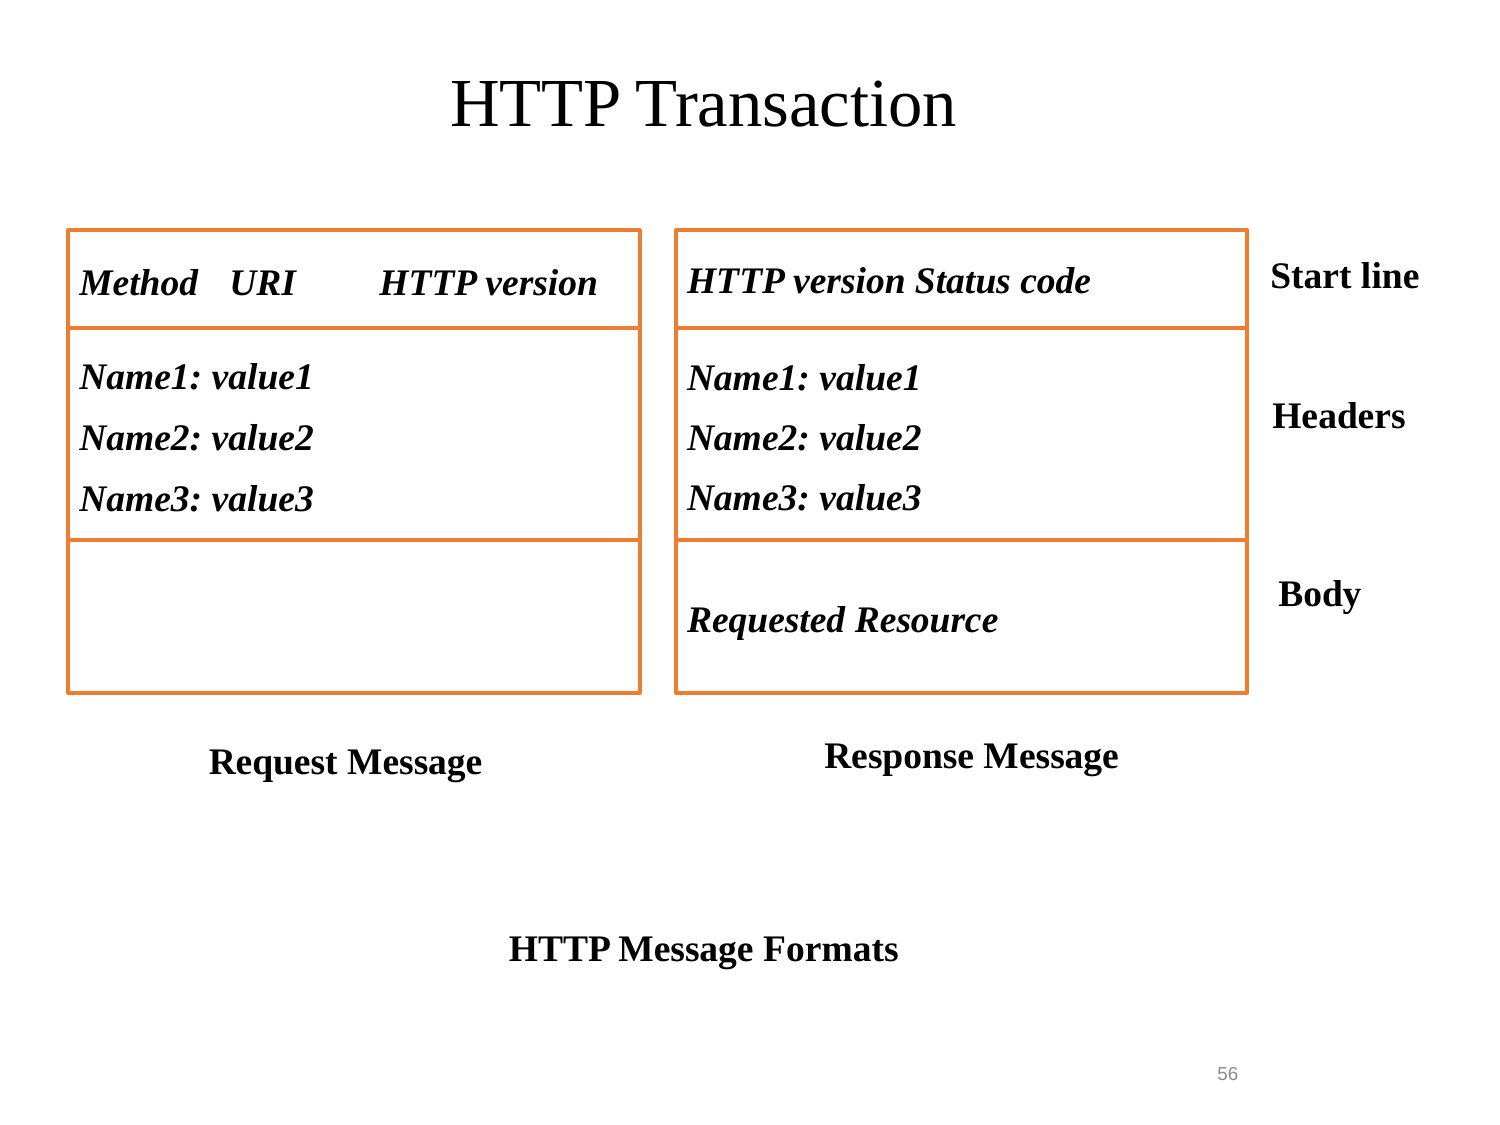

# HTTP Transaction

Method	URI	HTTP version

HTTP version Status code

Name1: value1
Name2: value2
Name3: value3
Name1: value1
Name2: value2
Name3: value3

Requested Resource
Response Message
Request Message
Start line
Headers
Body
HTTP Message Formats
56